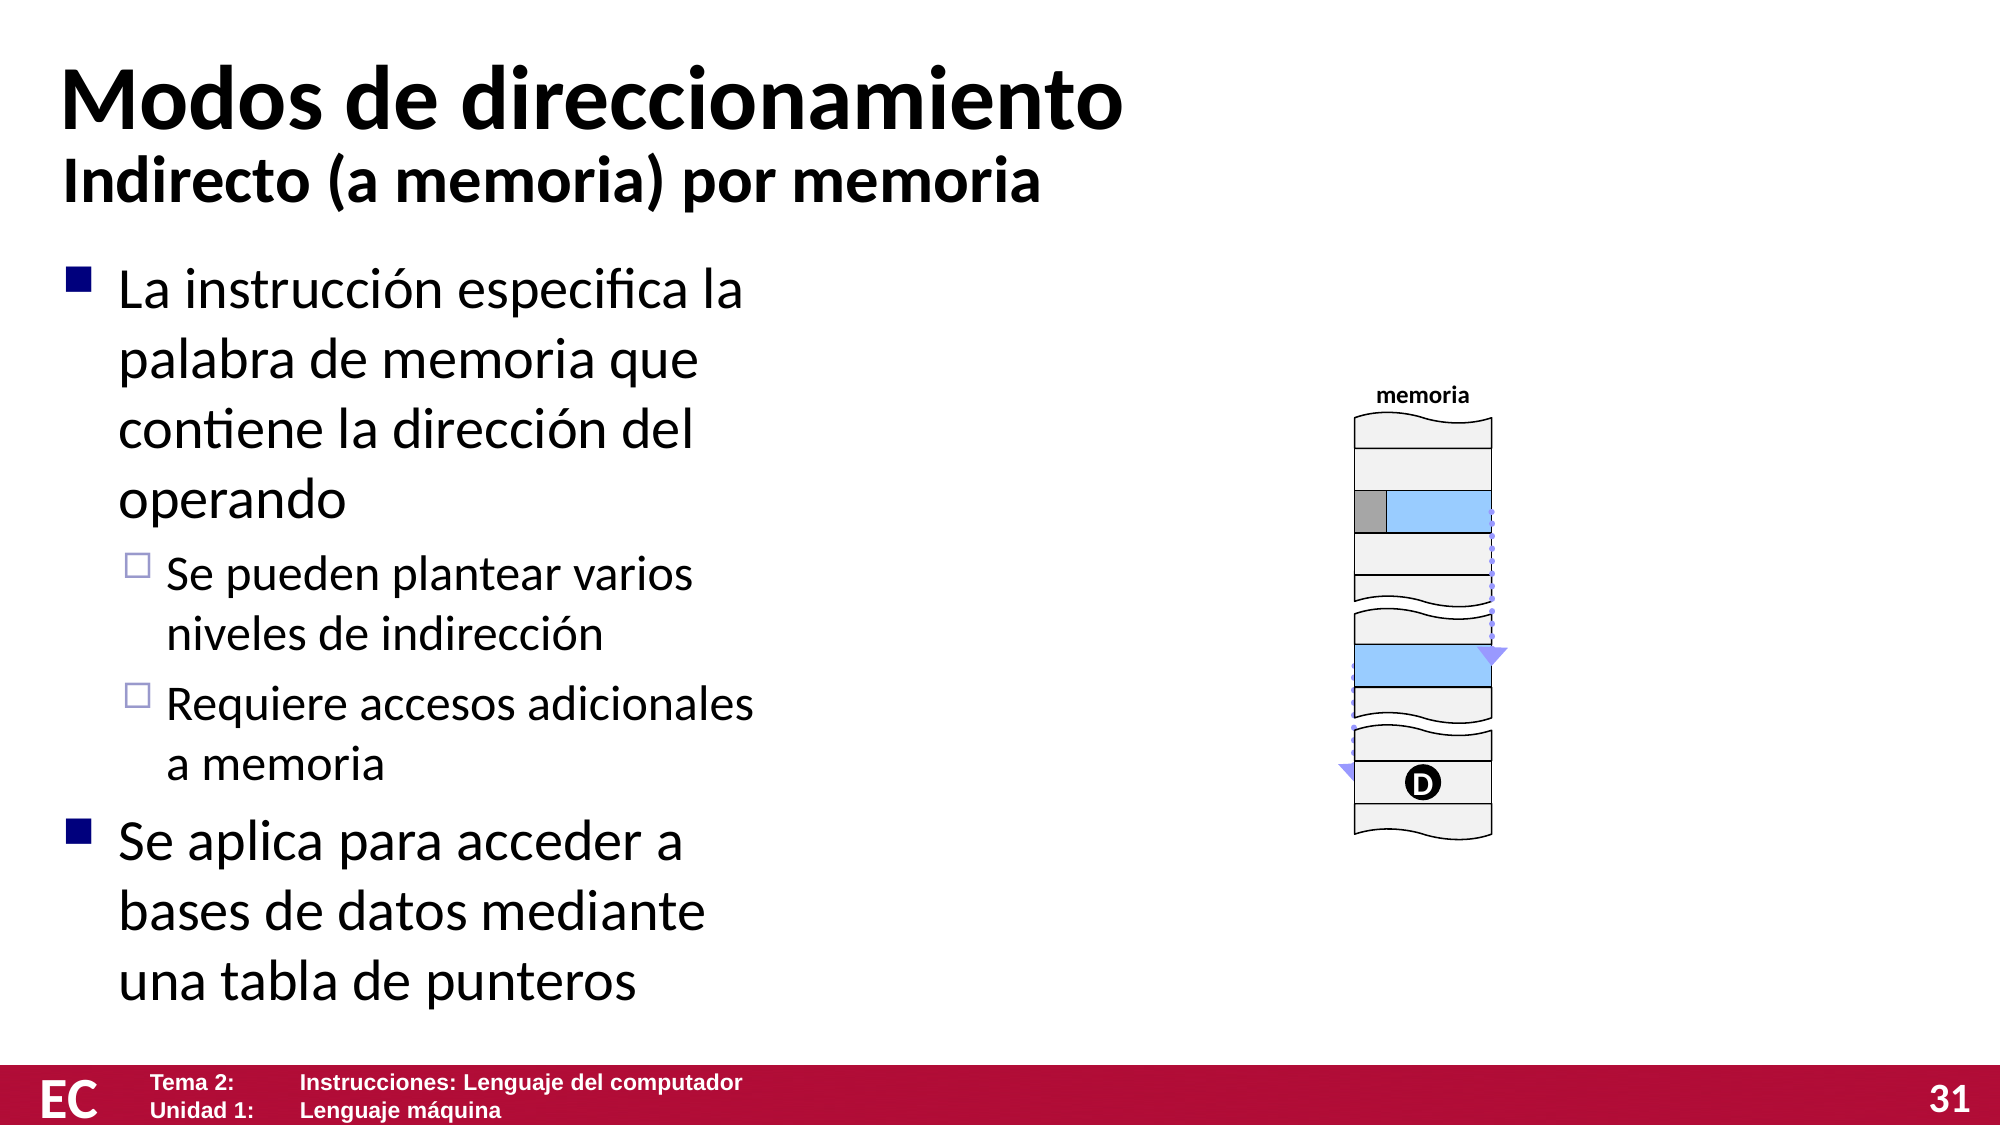

# Modos de direccionamiento
Indirecto (a memoria) por memoria
La instrucción especifica la palabra de memoria que contiene la dirección del operando
Se pueden plantear varios niveles de indirección
Requiere accesos adicionales a memoria
Se aplica para acceder a
bases de datos mediante
una tabla de punteros

memoria

D